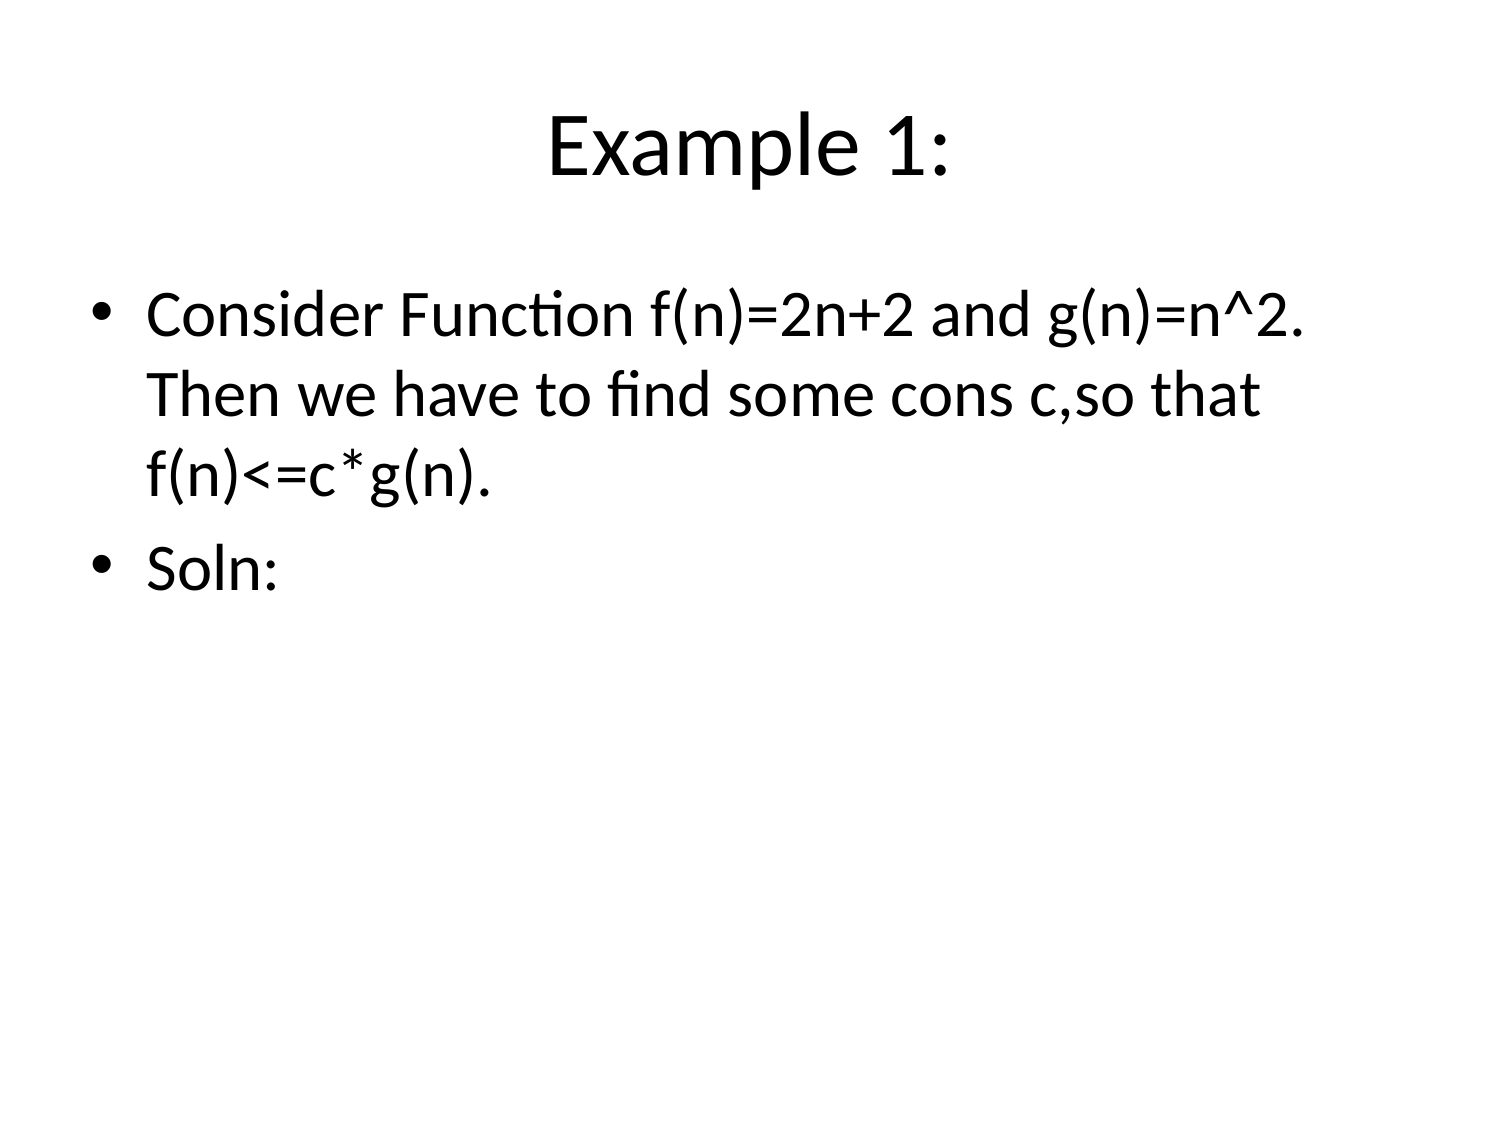

# Example 1:
Consider Function f(n)=2n+2 and g(n)=n^2. Then we have to find some cons c,so that f(n)<=c*g(n).
Soln: